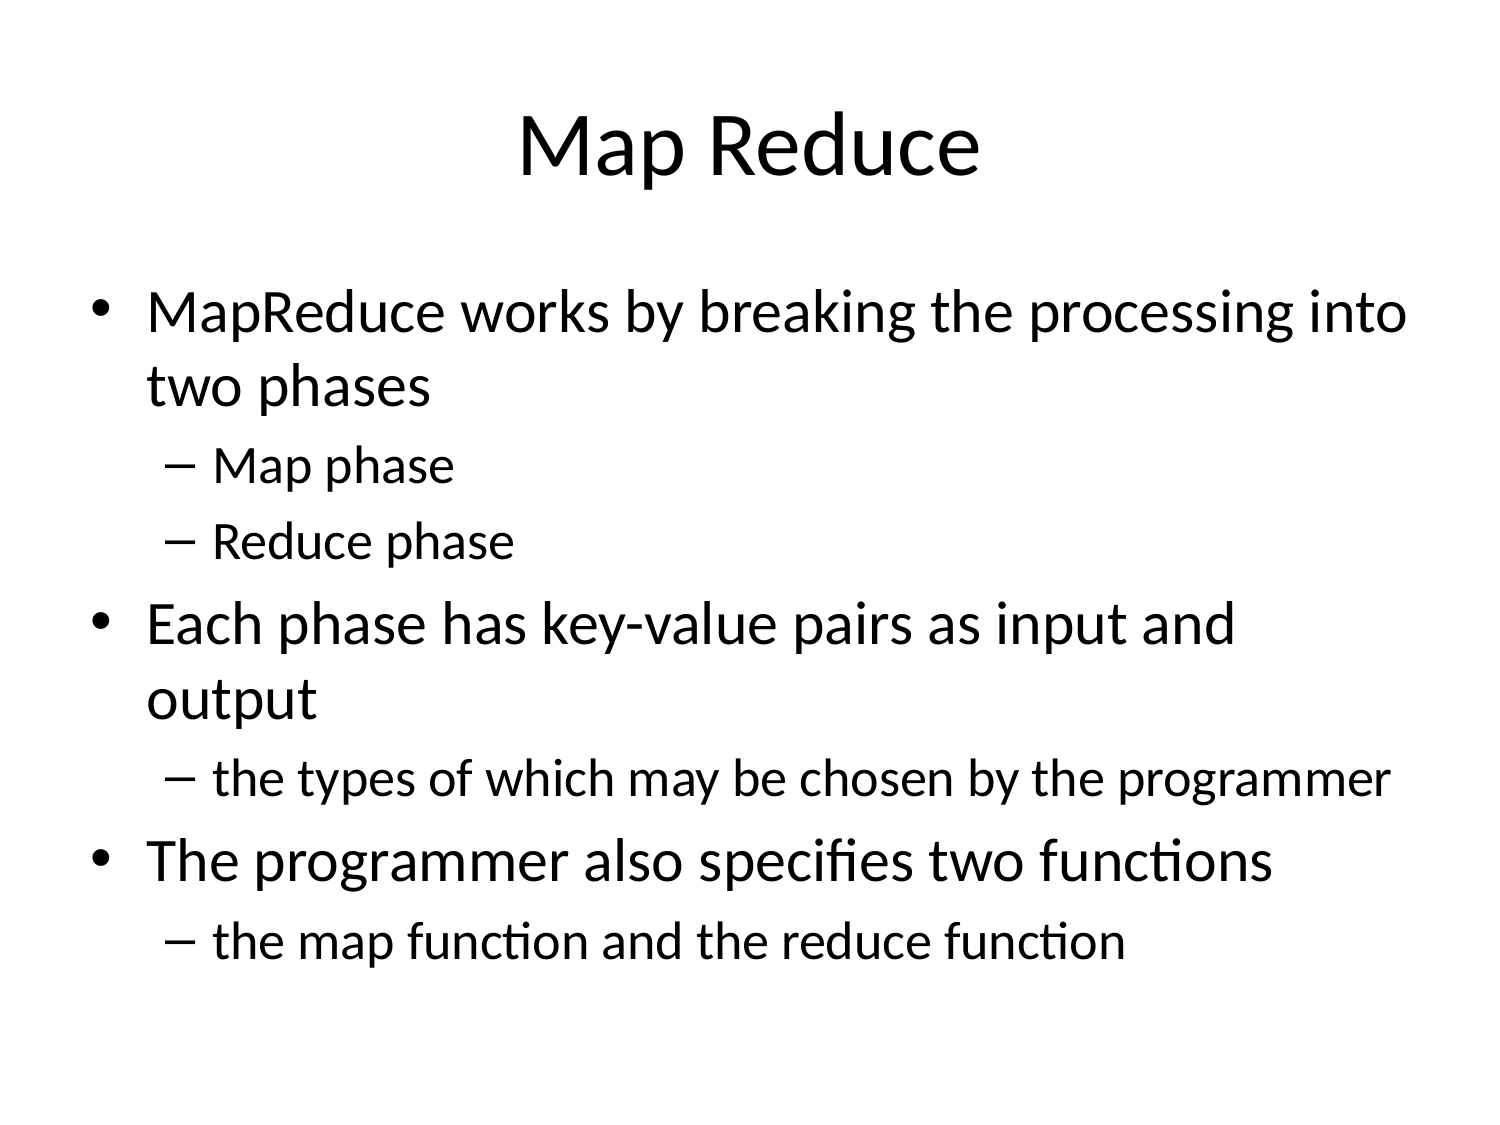

# Map Reduce
MapReduce works by breaking the processing into two phases
Map phase
Reduce phase
Each phase has key-value pairs as input and output
the types of which may be chosen by the programmer
The programmer also specifies two functions
the map function and the reduce function